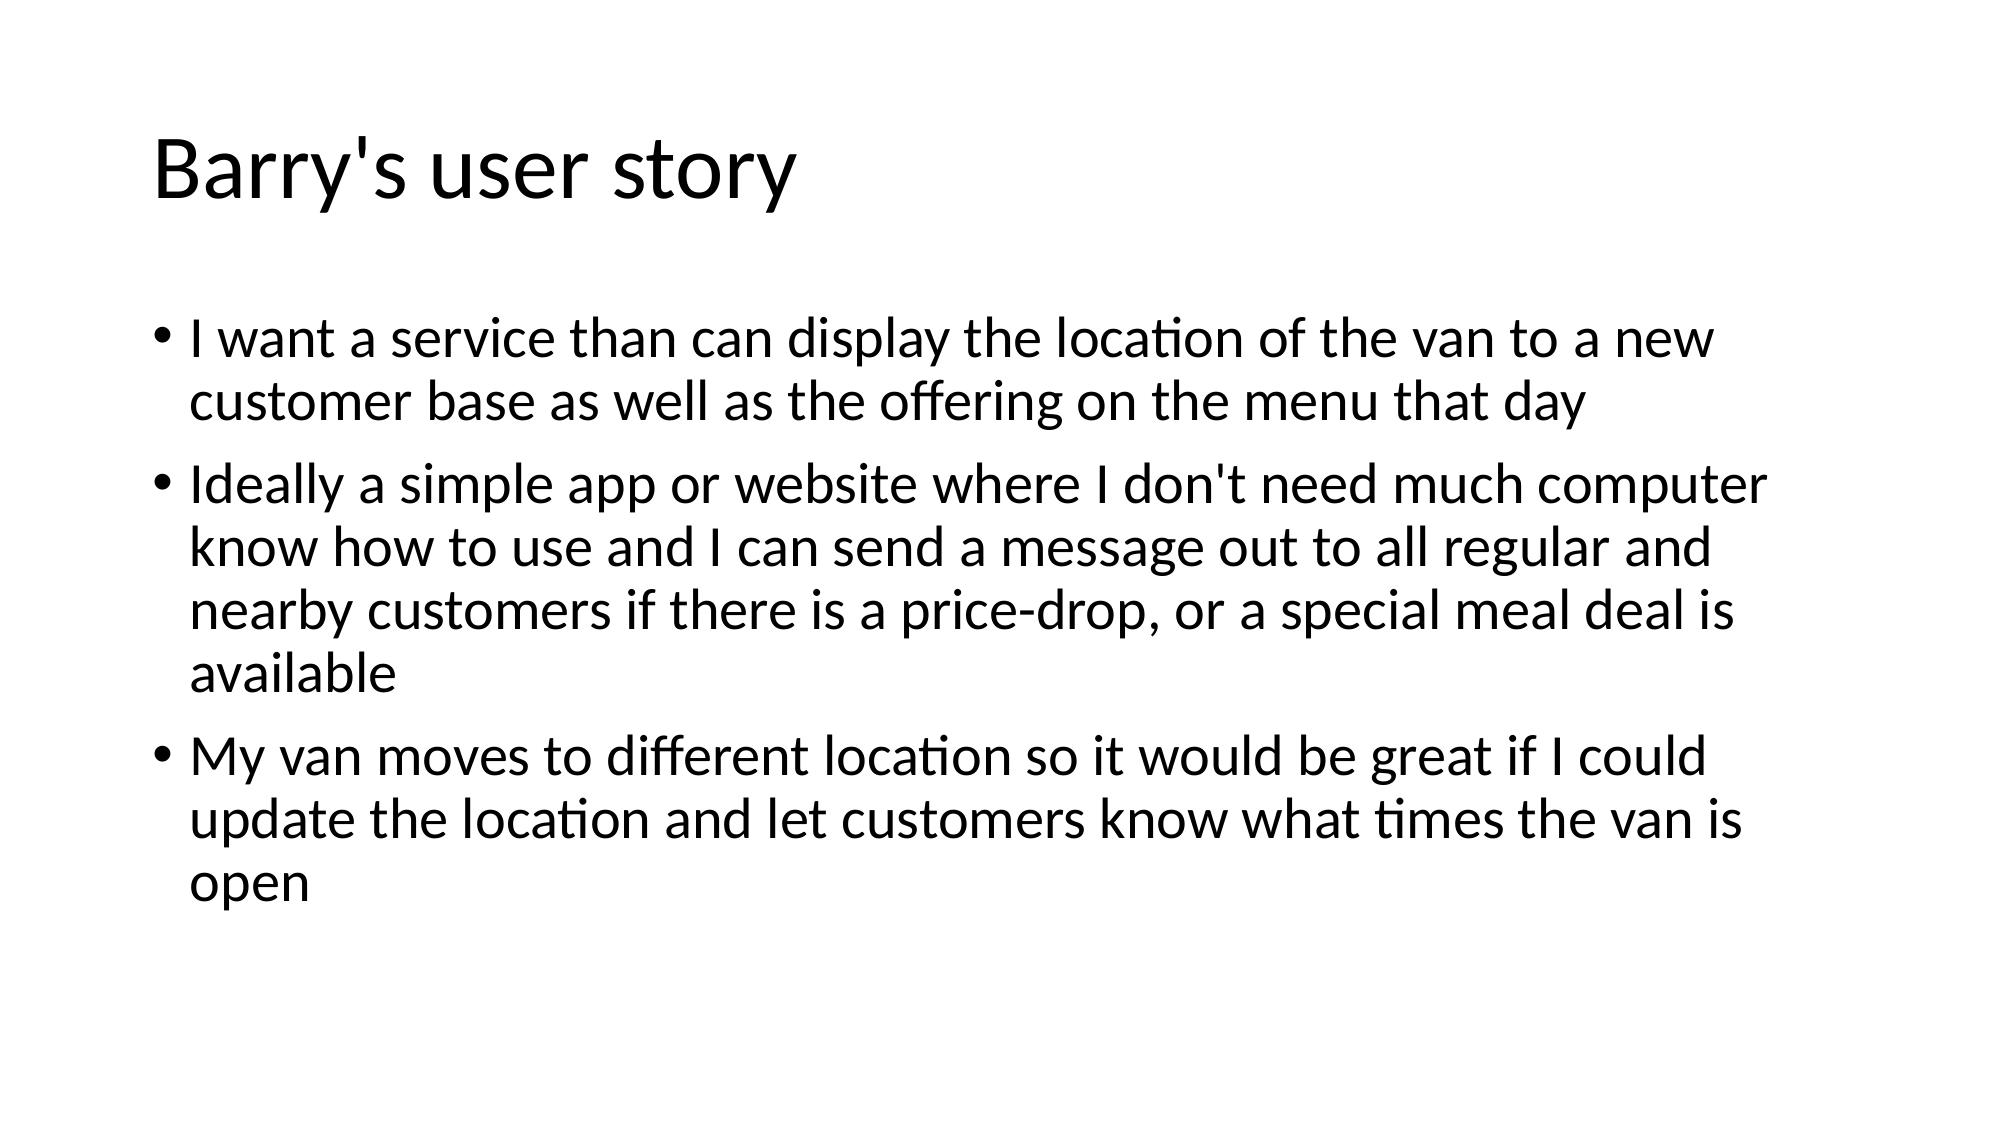

# Barry's user story
I want a service than can display the location of the van to a new customer base as well as the offering on the menu that day
Ideally a simple app or website where I don't need much computer know how to use and I can send a message out to all regular and nearby customers if there is a price-drop, or a special meal deal is available
My van moves to different location so it would be great if I could update the location and let customers know what times the van is open